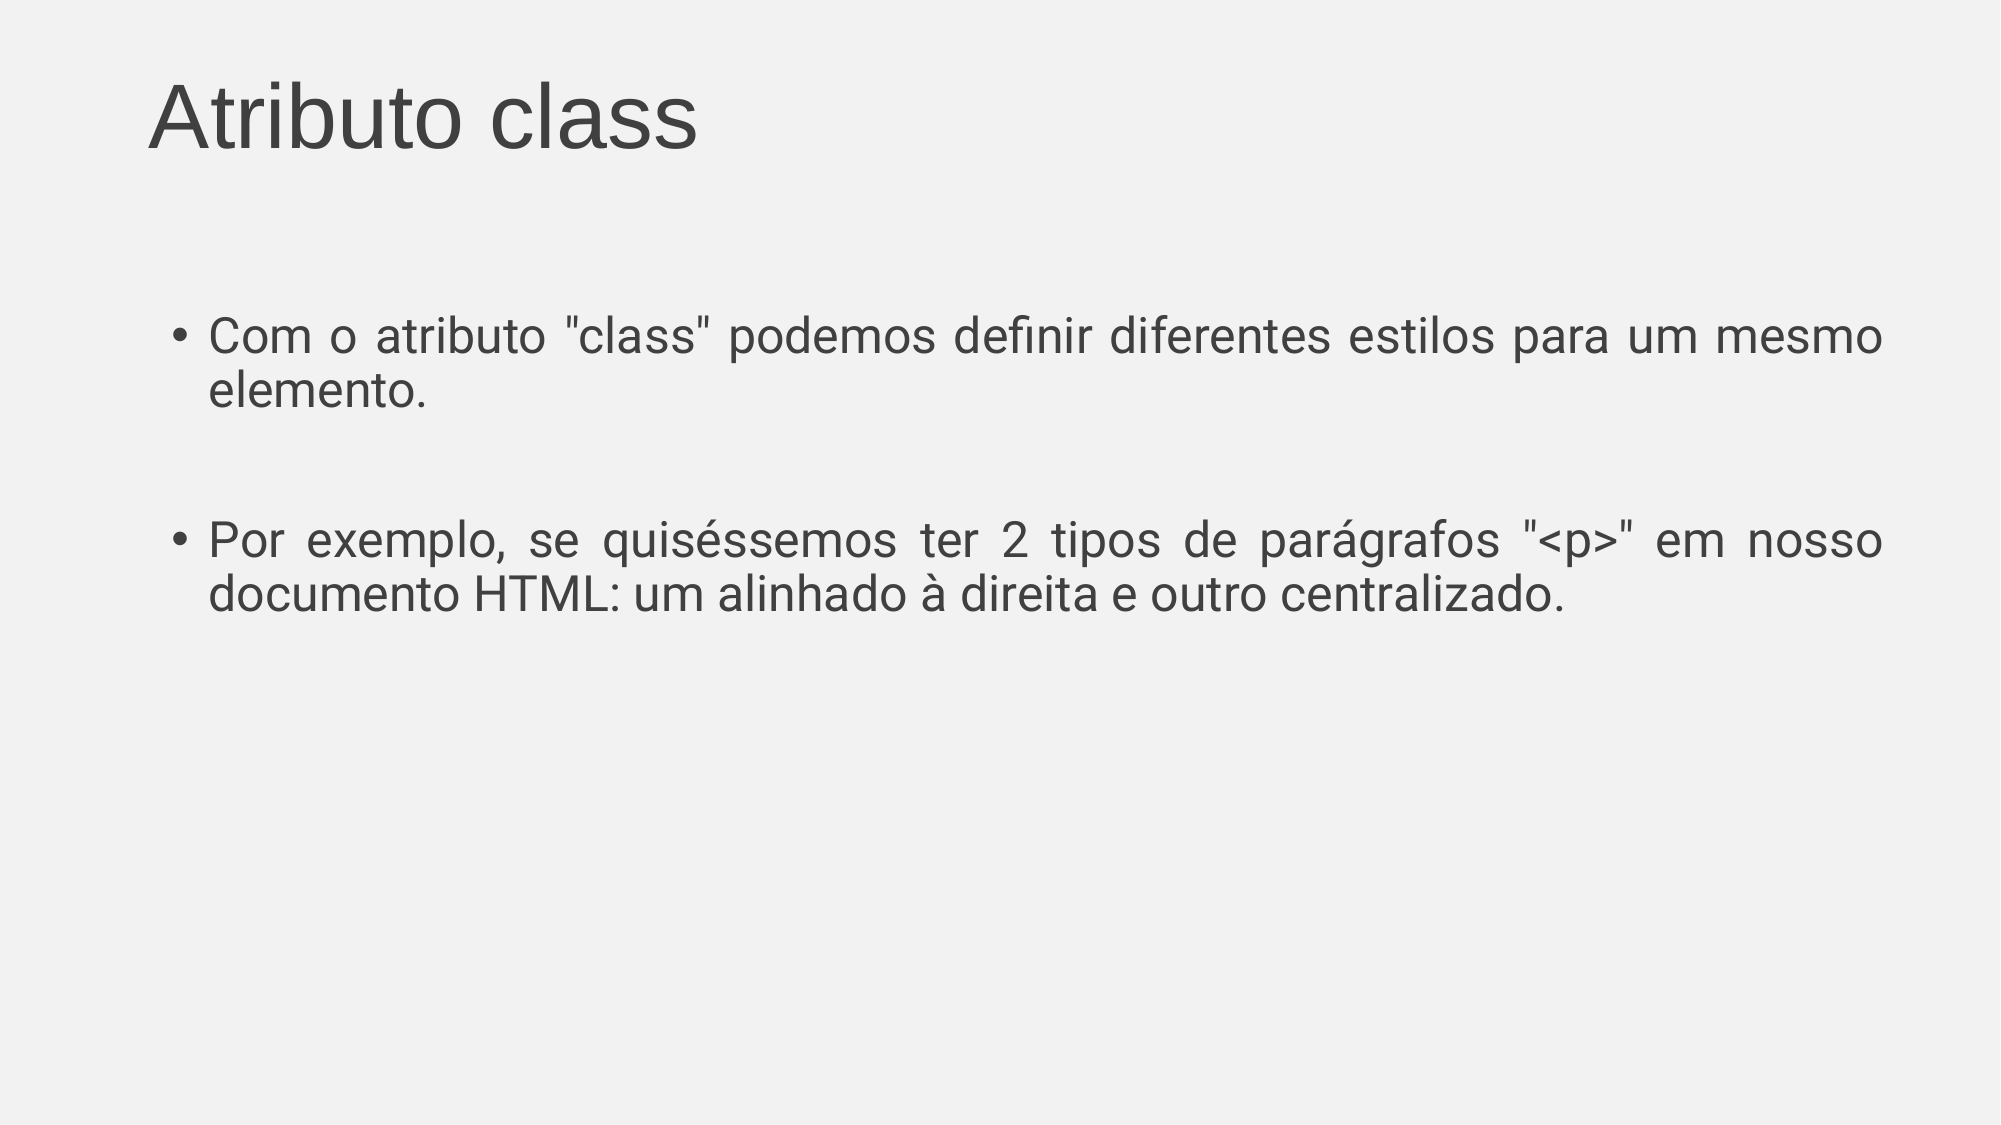

# Atributo class
Com o atributo "class" podemos definir diferentes estilos para um mesmo elemento.

Por exemplo, se quiséssemos ter 2 tipos de parágrafos "<p>" em nosso documento HTML: um alinhado à direita e outro centralizado.